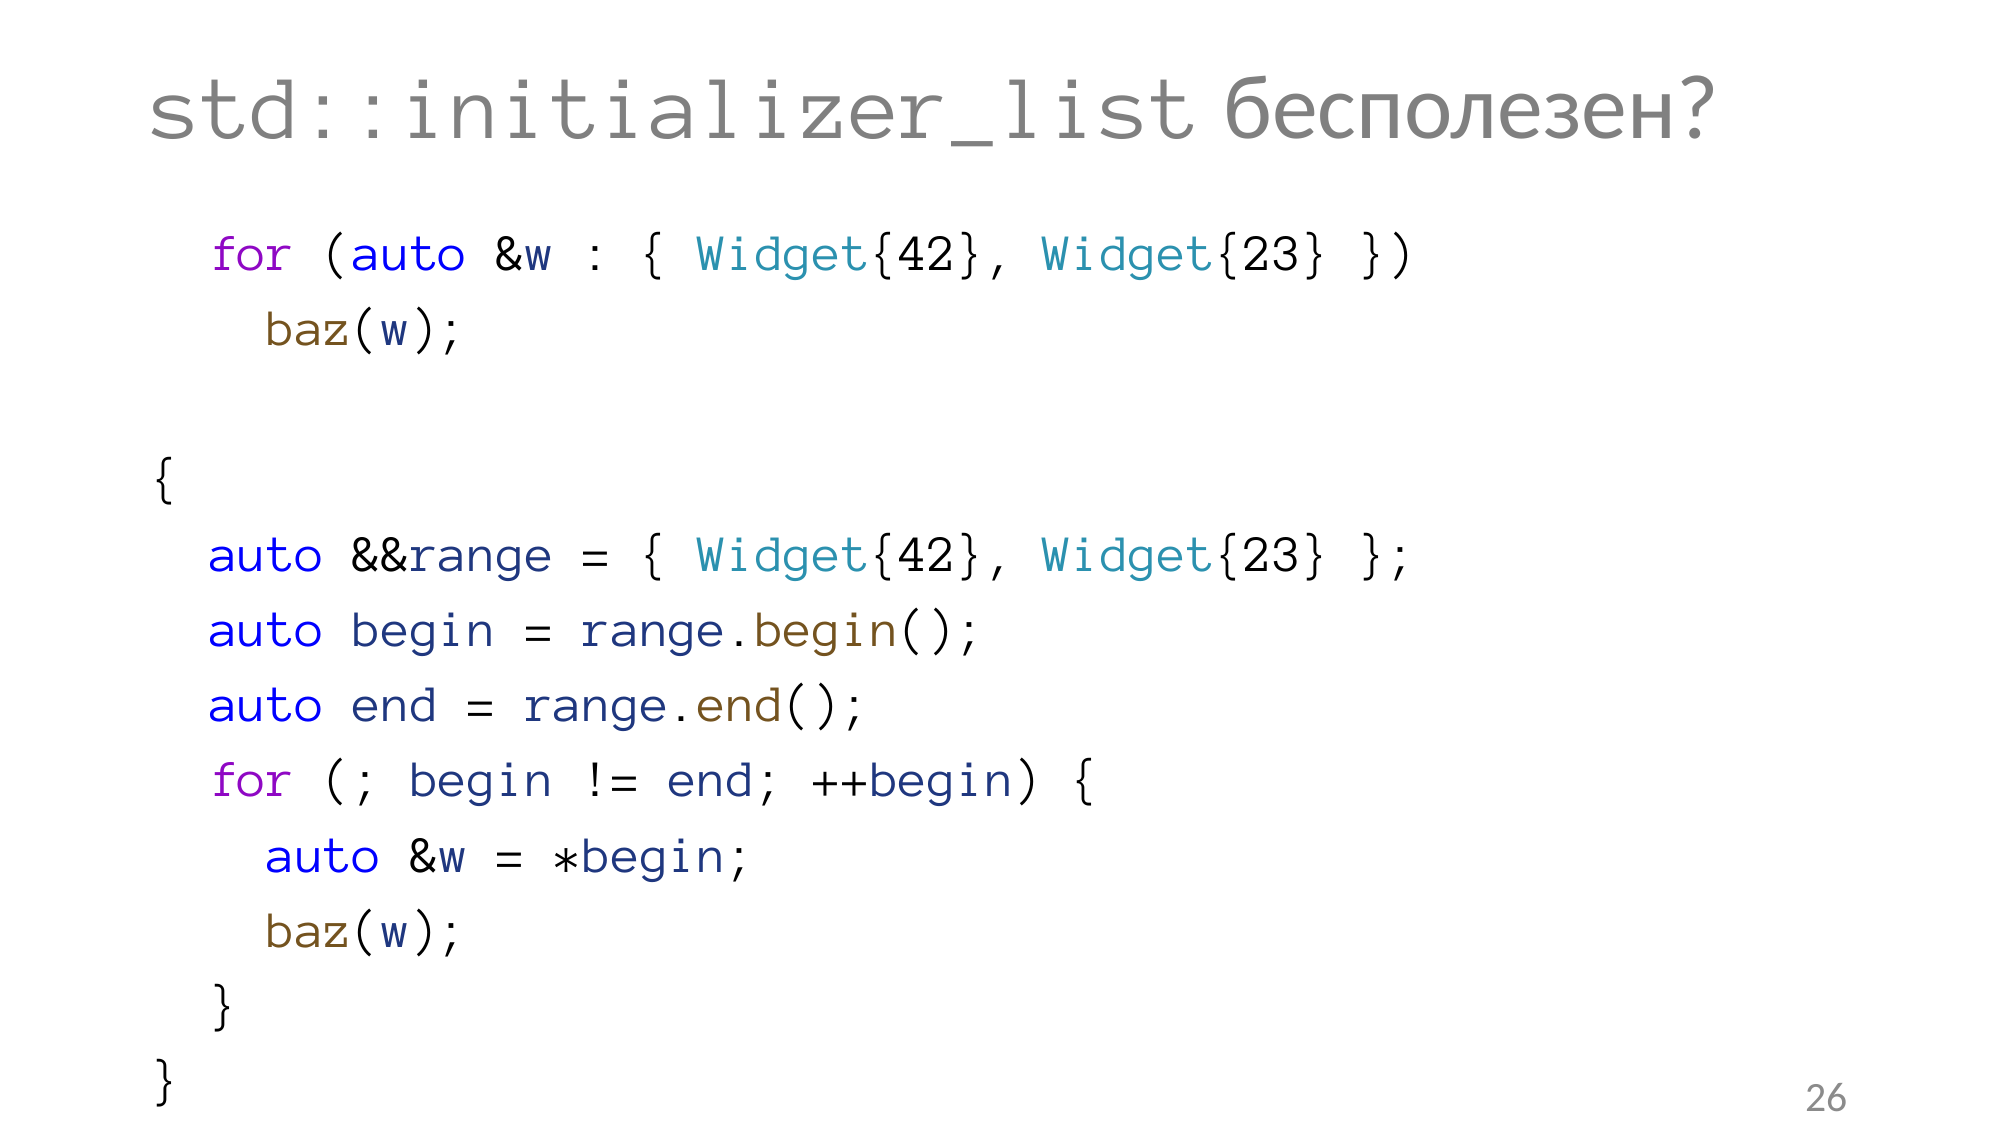

# std::initializer_list бесполезен?
  for (auto &w : { Widget{42}, Widget{23} })
    baz(w);

{
  auto &&range = { Widget{42}, Widget{23} };
  auto begin = range.begin();
  auto end = range.end();
  for (; begin != end; ++begin) {
    auto &w = *begin;
    baz(w);
  }
}
26